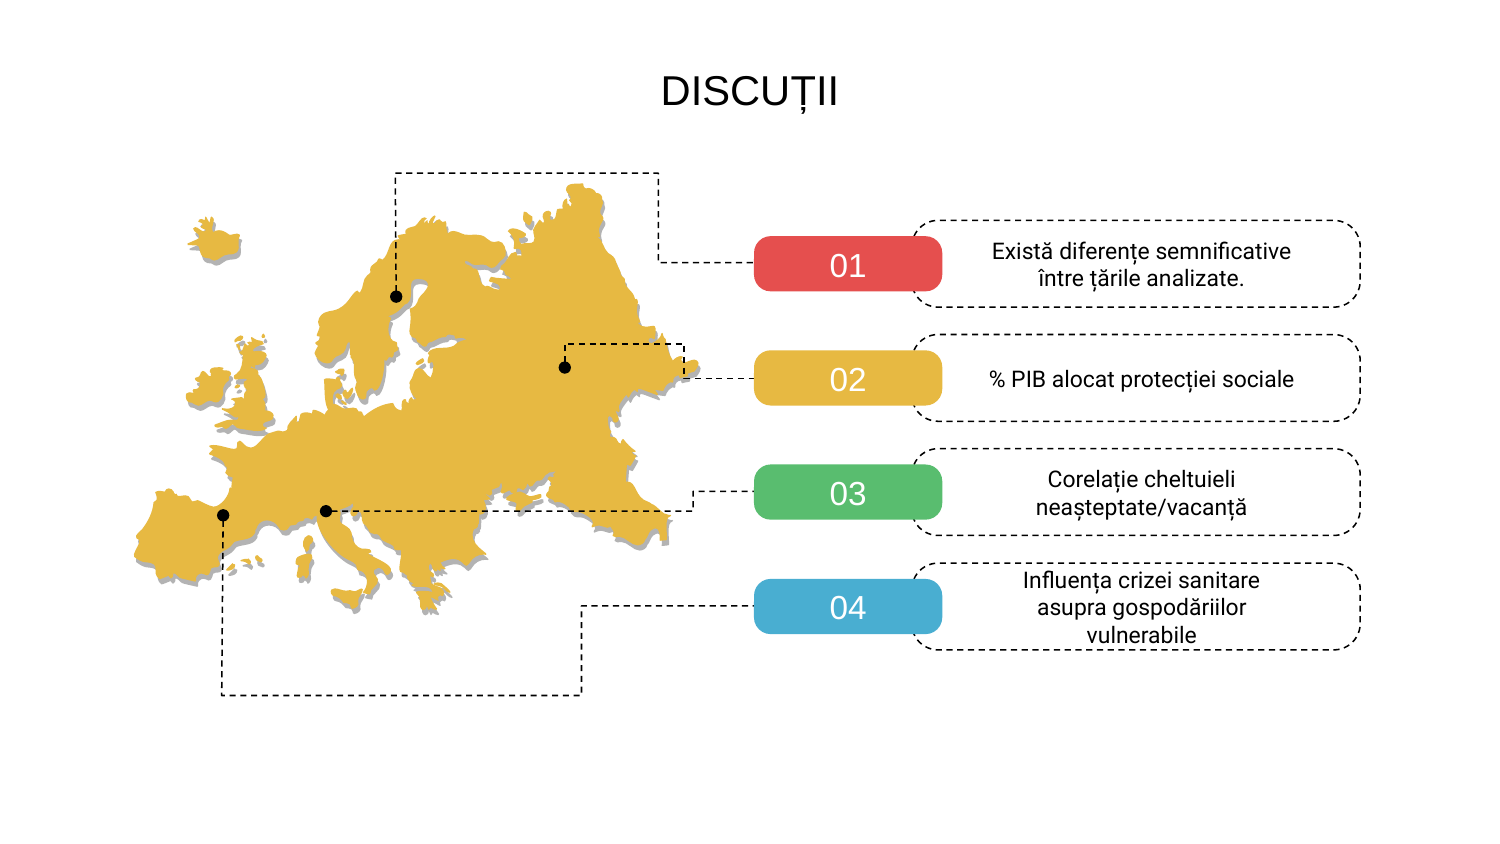

# DISCUȚII

Există diferențe semnificative între țările analizate.
01

% PIB alocat protecției sociale
02

Corelație cheltuieli neașteptate/vacanță
03

Influența crizei sanitare asupra gospodăriilor vulnerabile
04